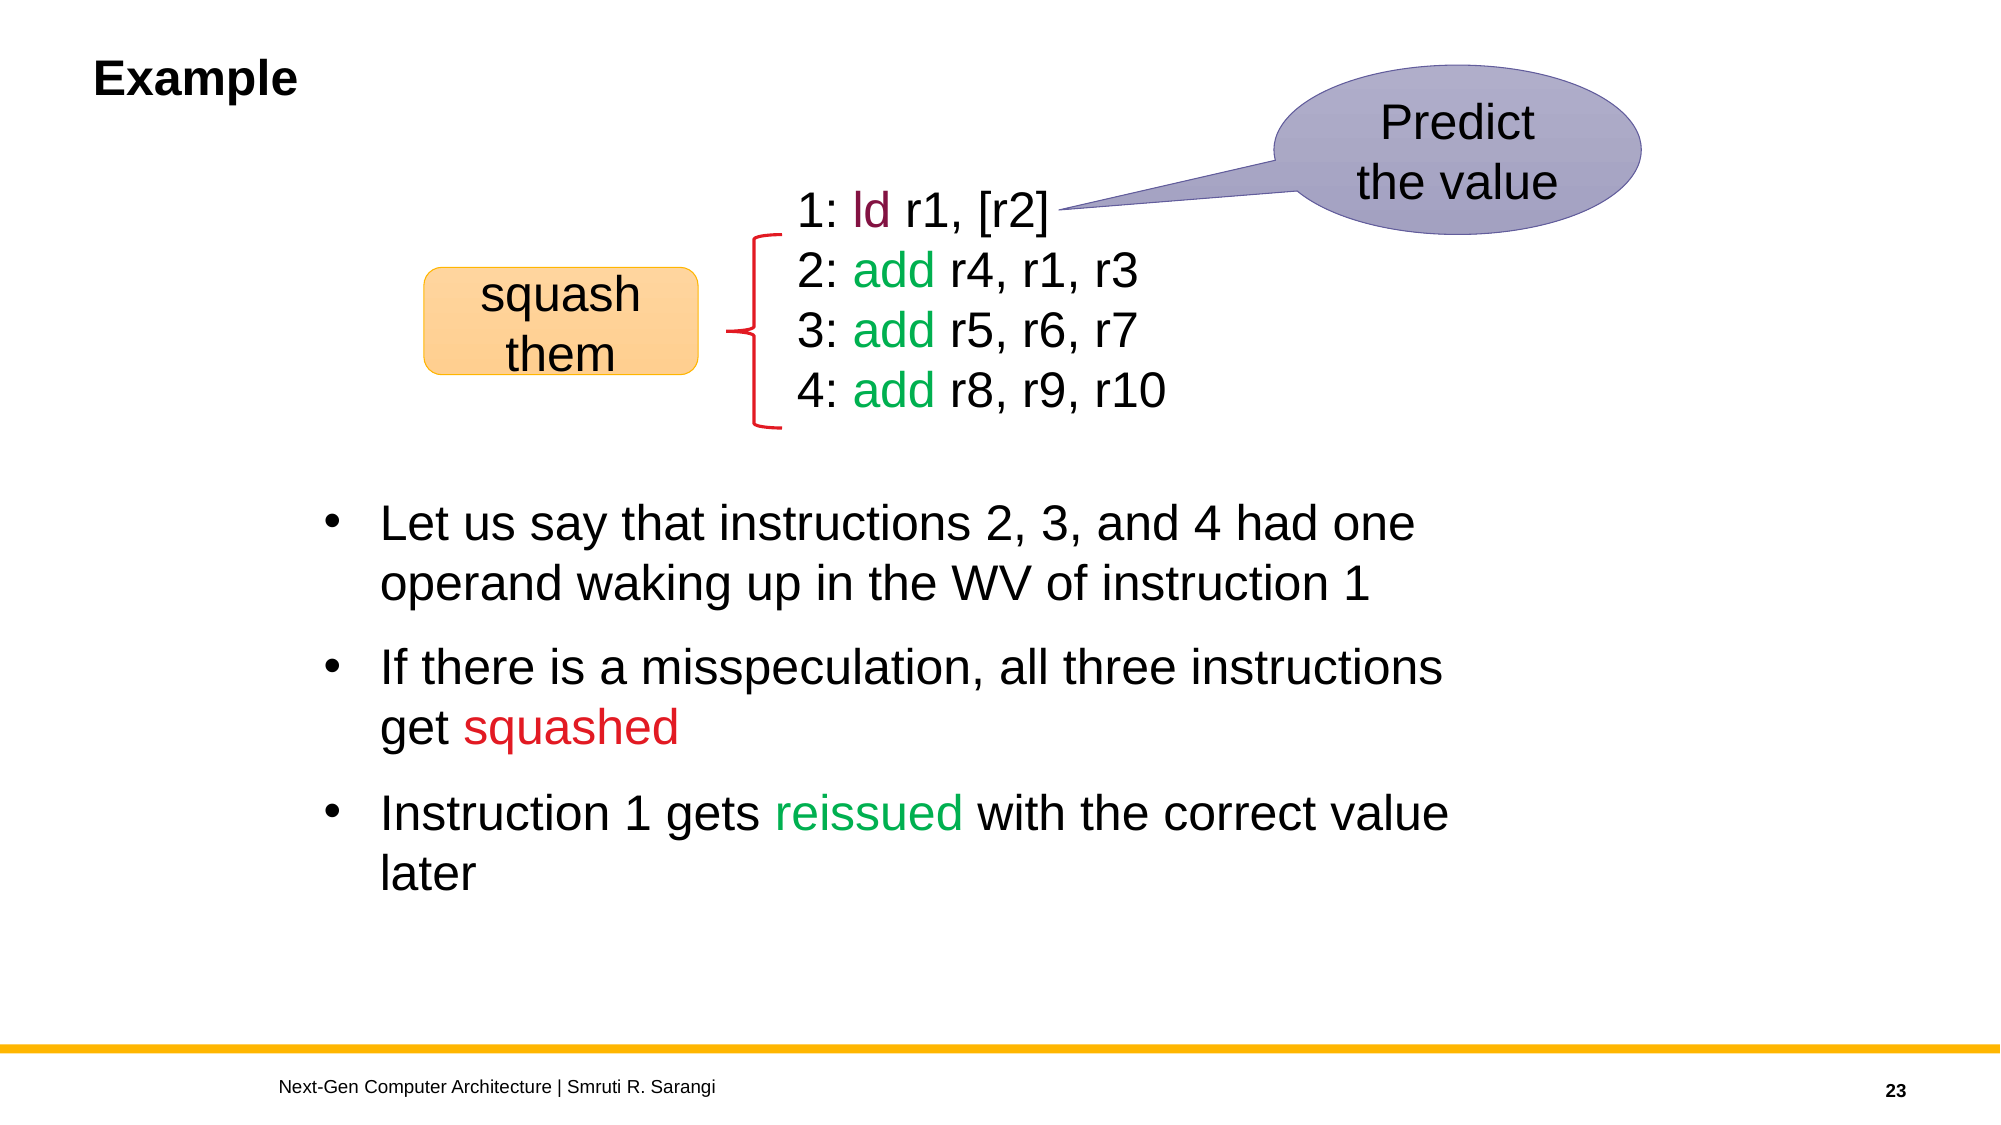

# Example
Predict the value

1: ld r1, [r2]
2: add r4, r1, r3
3: add r5, r6, r7
4: add r8, r9, r10

squash them
Let us say that instructions 2, 3, and 4 had one operand waking up in the WV of instruction 1
If there is a misspeculation, all three instructions get squashed
Instruction 1 gets reissued with the correct value later
Next-Gen Computer Architecture | Smruti R. Sarangi
23